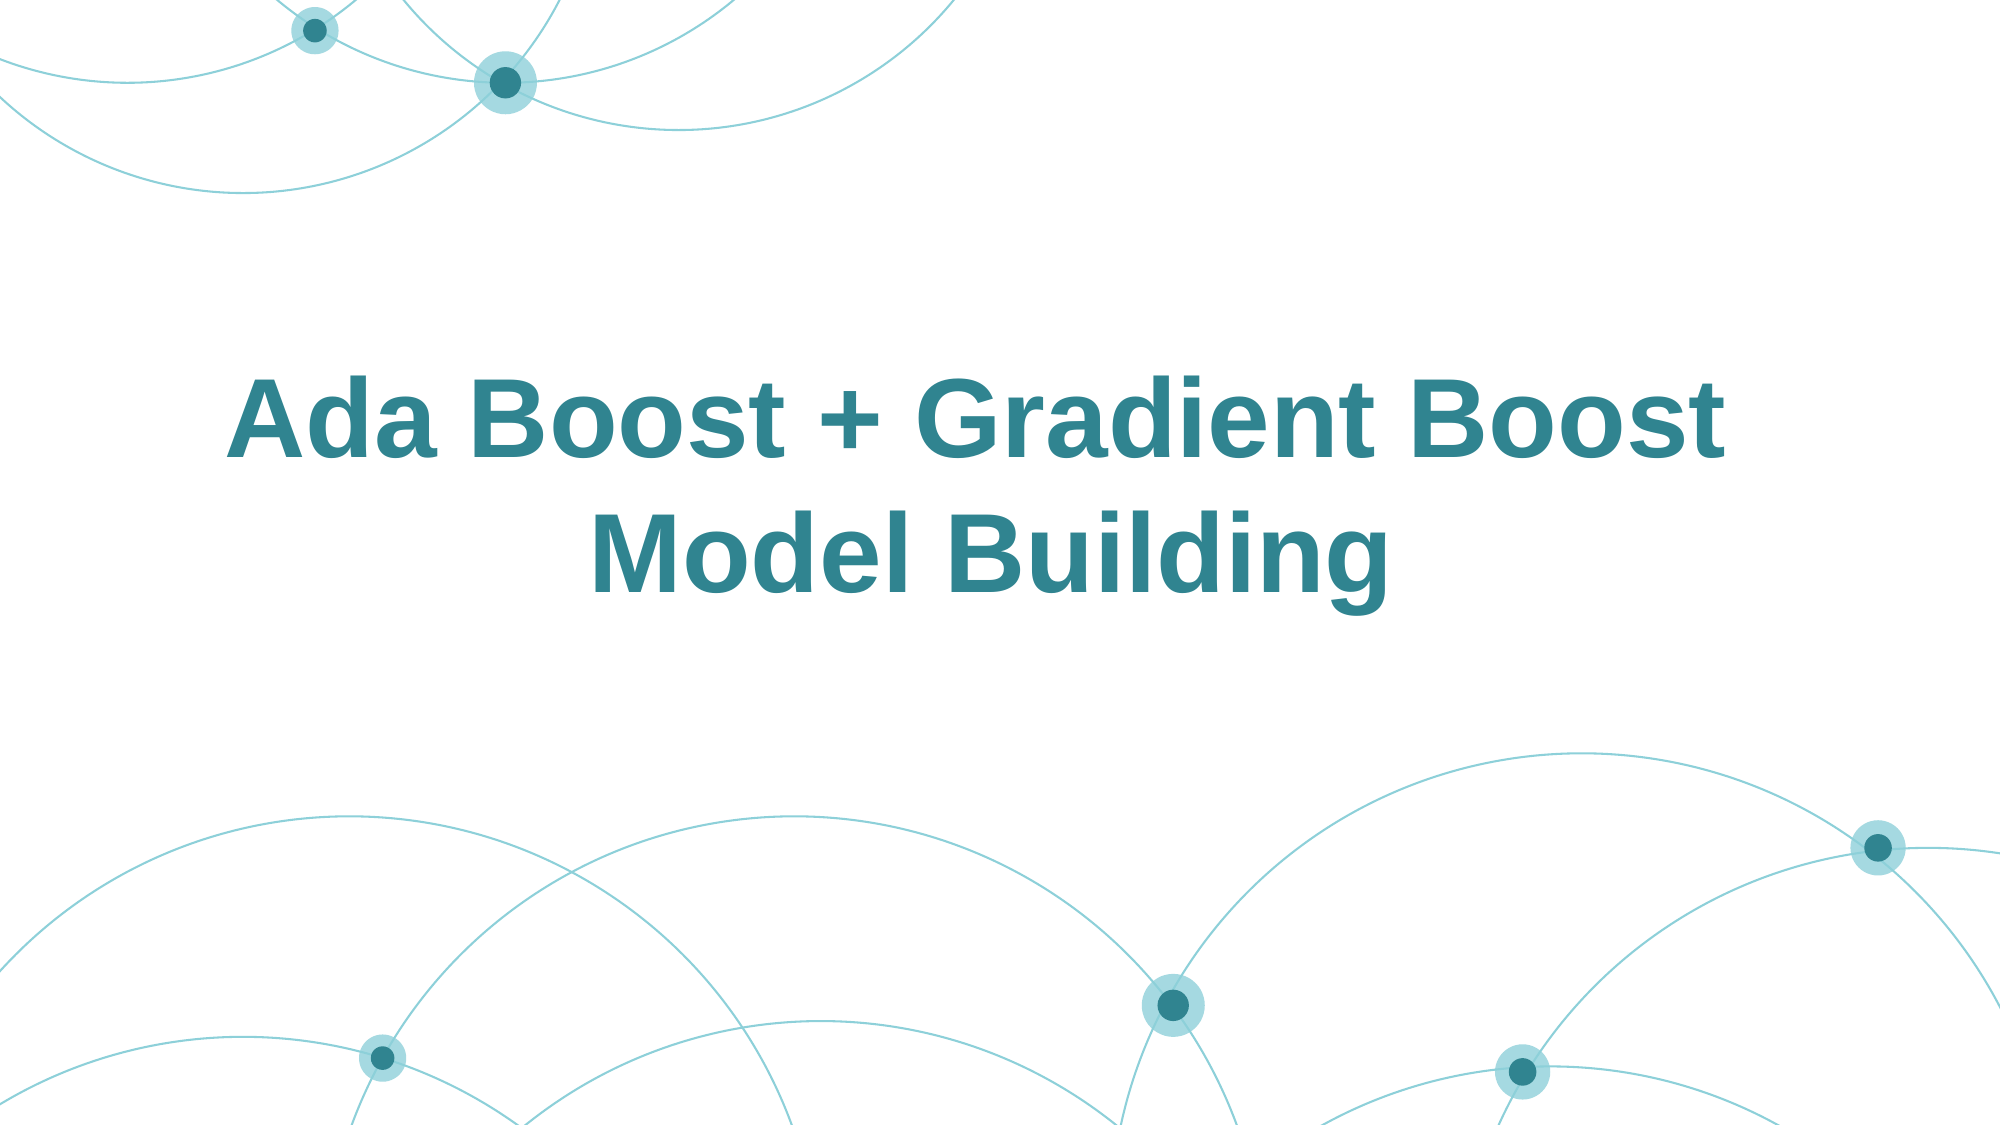

Ada Boost + Gradient Boost
Model Building